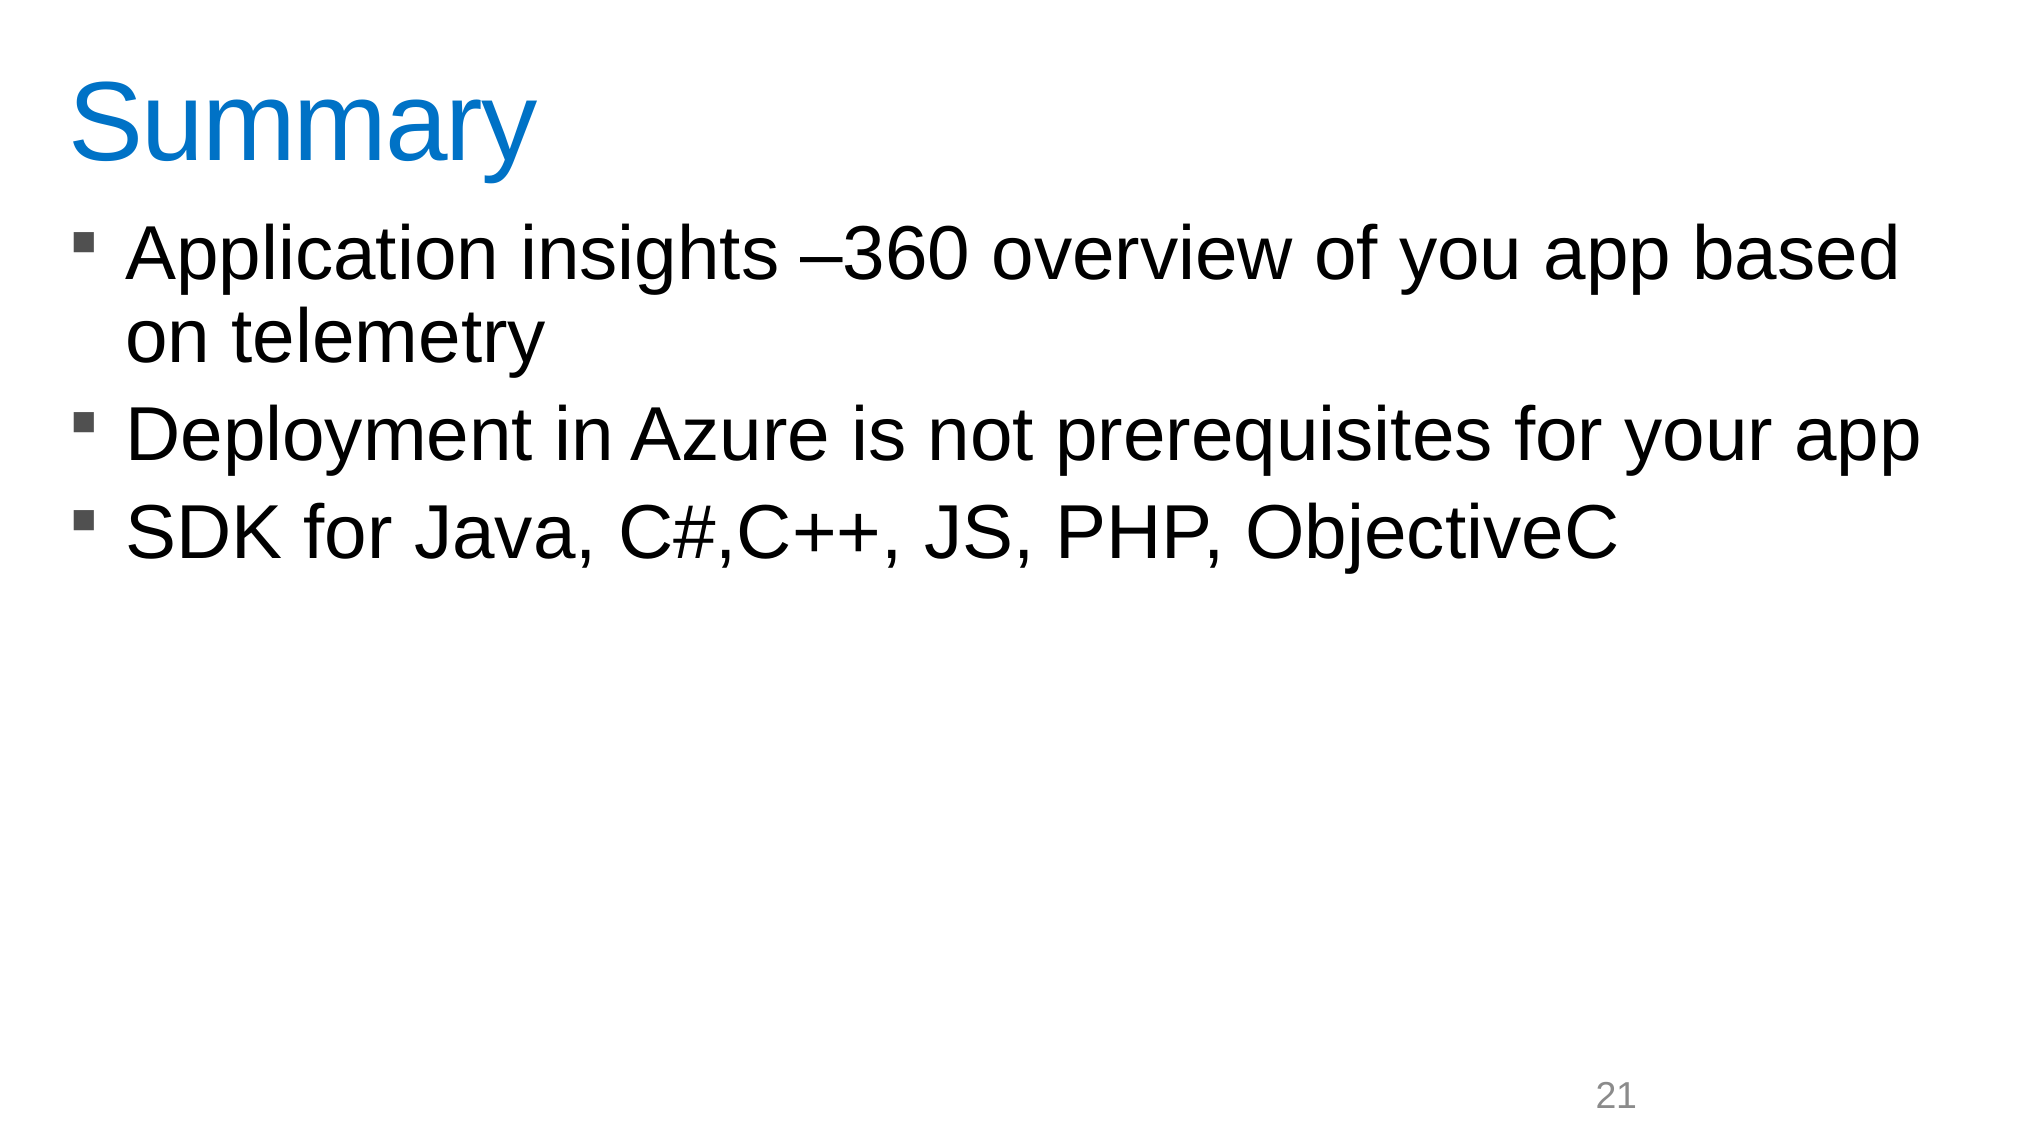

# Summary
Application insights –360 overview of you app based on telemetry
Deployment in Azure is not prerequisites for your app
SDK for Java, C#,C++, JS, PHP, ObjectiveC

21